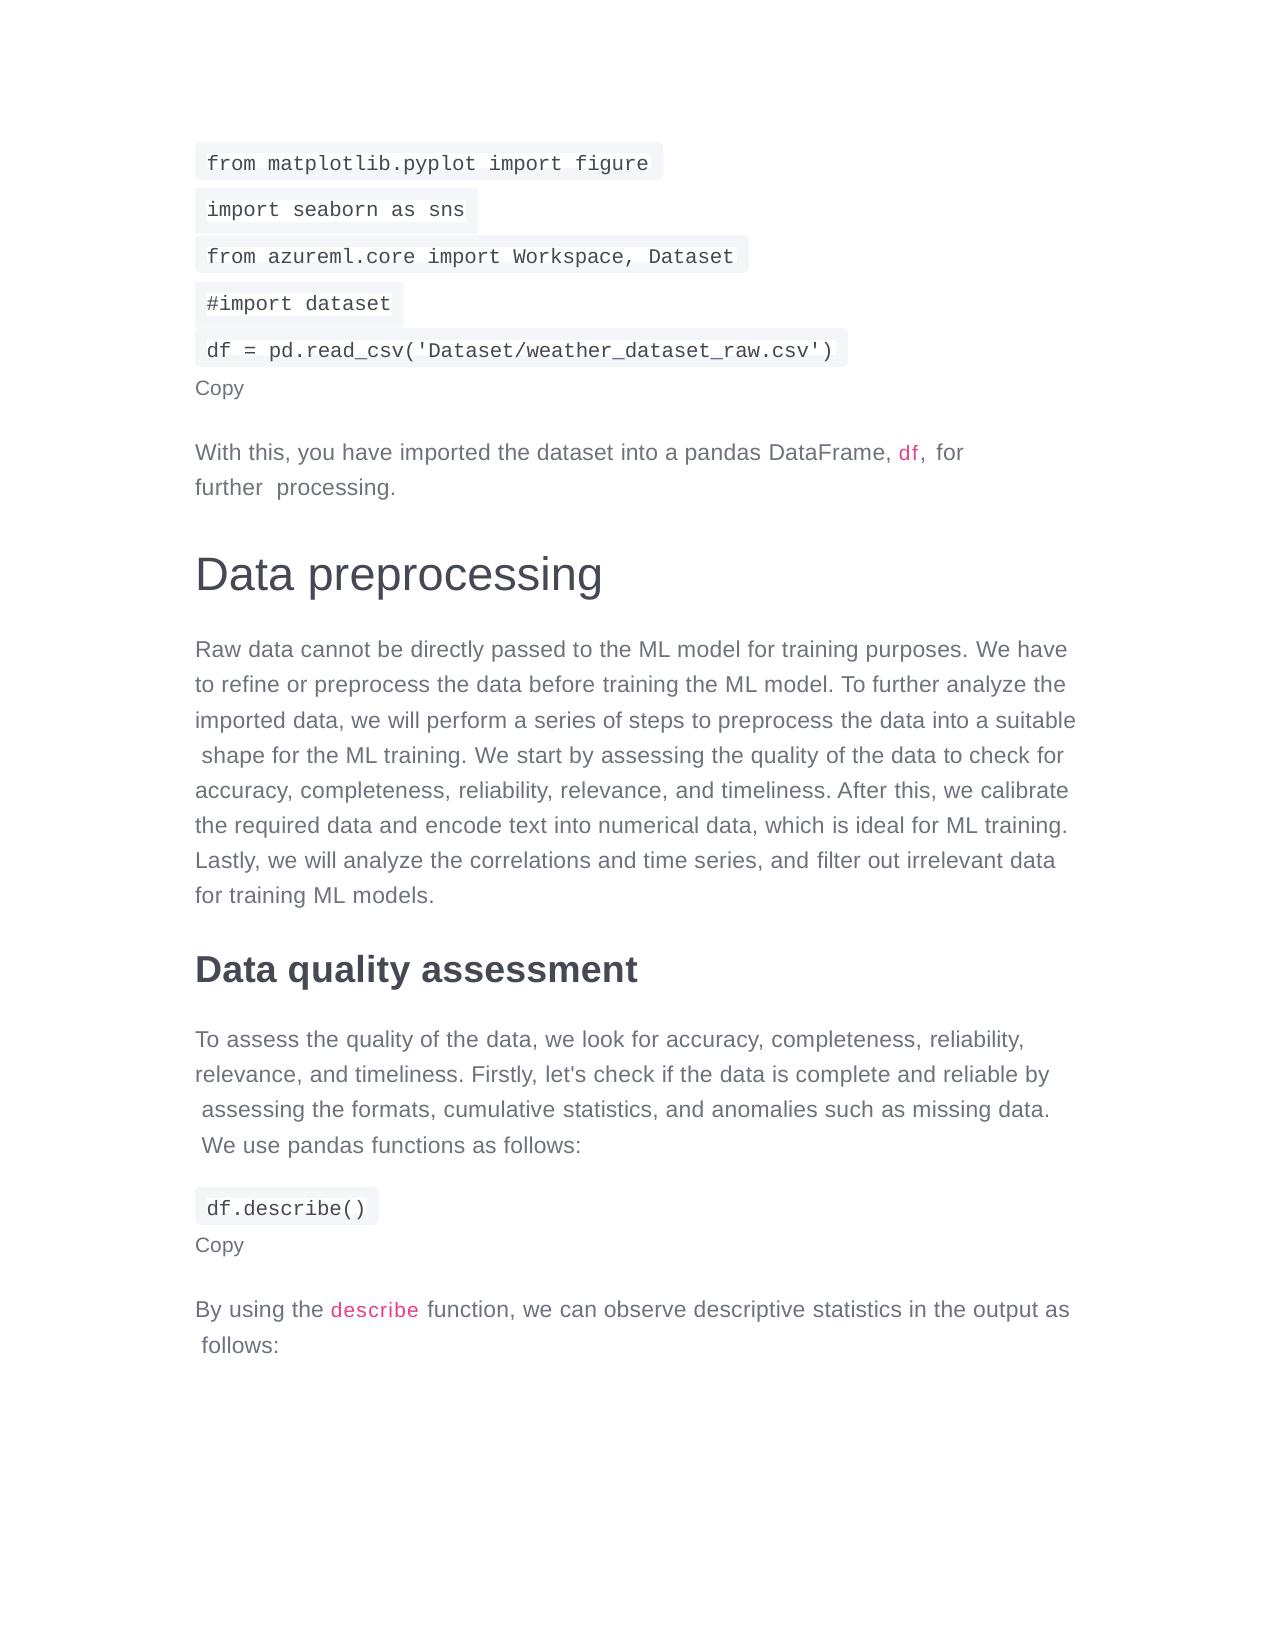

from matplotlib.pyplot import figure

import seaborn as sns
from azureml.core import Workspace, Dataset

#import dataset
df = pd.read_csv('Dataset/weather_dataset_raw.csv')
Copy

With this, you have imported the dataset into a pandas DataFrame, df, for further  processing.

Data preprocessing
Raw data cannot be directly passed to the ML model for training purposes. We have  to refine or preprocess the data before training the ML model. To further analyze the  imported data, we will perform a series of steps to preprocess the data into a suitable  shape for the ML training. We start by assessing the quality of the data to check for  accuracy, completeness, reliability, relevance, and timeliness. After this, we calibrate  the required data and encode text into numerical data, which is ideal for ML training.  Lastly, we will analyze the correlations and time series, and filter out irrelevant data  for training ML models.
Data quality assessment
To assess the quality of the data, we look for accuracy, completeness, reliability,  relevance, and timeliness. Firstly, let's check if the data is complete and reliable by  assessing the formats, cumulative statistics, and anomalies such as missing data.  We use pandas functions as follows:
df.describe()
Copy

By using the describe function, we can observe descriptive statistics in the output as  follows: